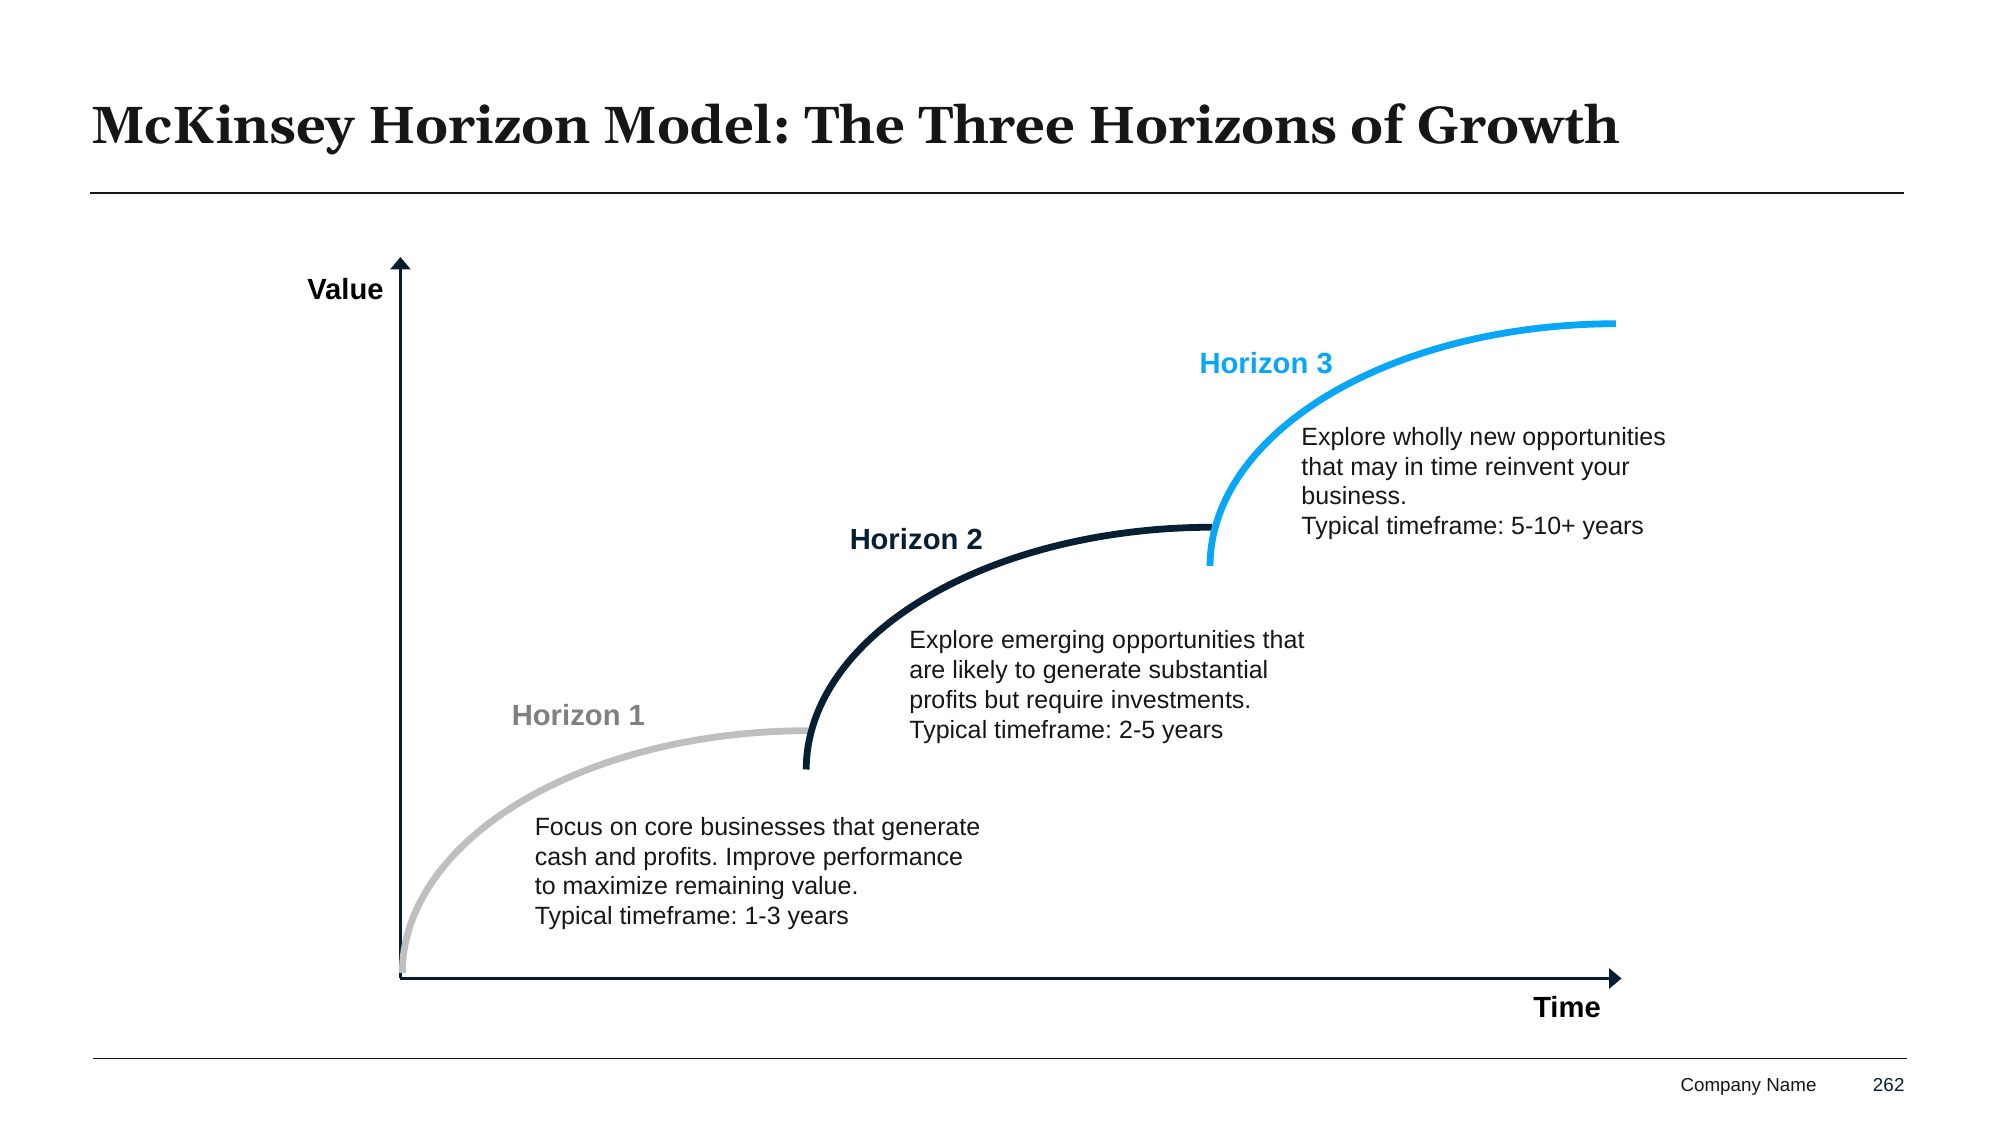

# McKinsey Horizon Model: The Three Horizons of Growth

Value
Horizon 3

Explore wholly new opportunities that may in time reinvent your business.
Typical timeframe: 5-10+ years
Horizon 2

Explore emerging opportunities that are likely to generate substantial profits but require investments. Typical timeframe: 2-5 years
Horizon 1
Focus on core businesses that generate cash and profits. Improve performance to maximize remaining value.
Typical timeframe: 1-3 years
Time
262